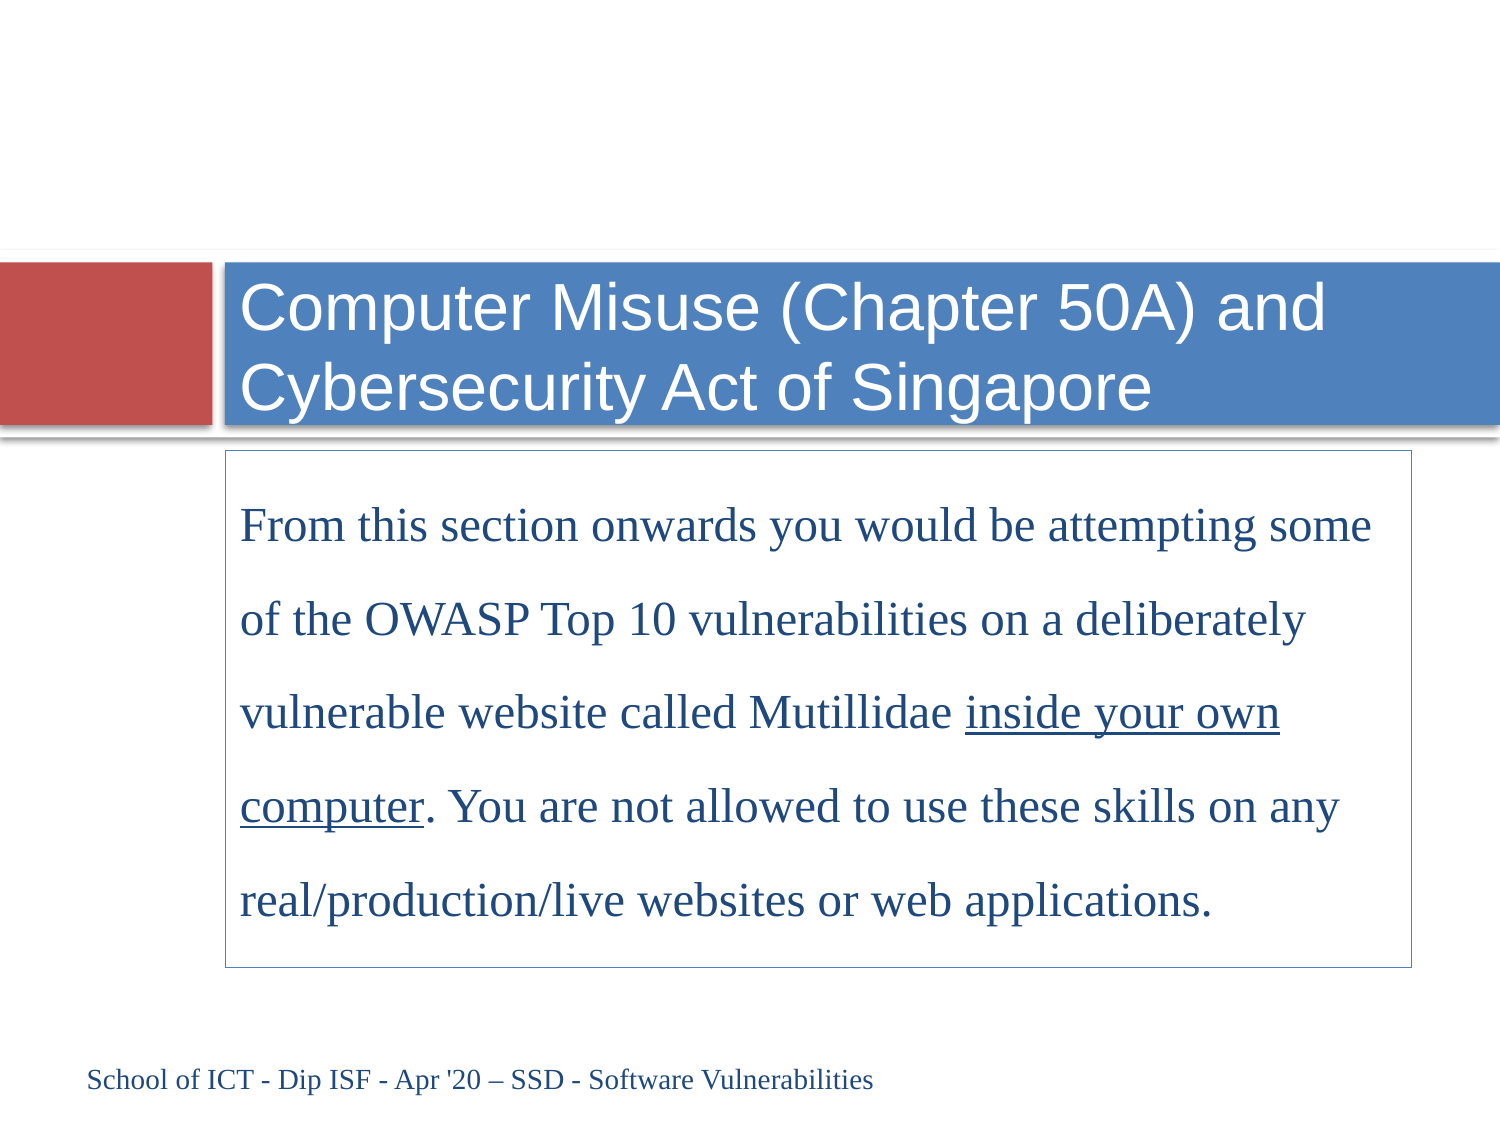

5
# Computer Misuse (Chapter 50A) and Cybersecurity Act of Singapore
From this section onwards you would be attempting some of the OWASP Top 10 vulnerabilities on a deliberately vulnerable website called Mutillidae inside your own computer. You are not allowed to use these skills on any real/production/live websites or web applications.
School of ICT - Dip ISF - Apr '20 – SSD - Software Vulnerabilities